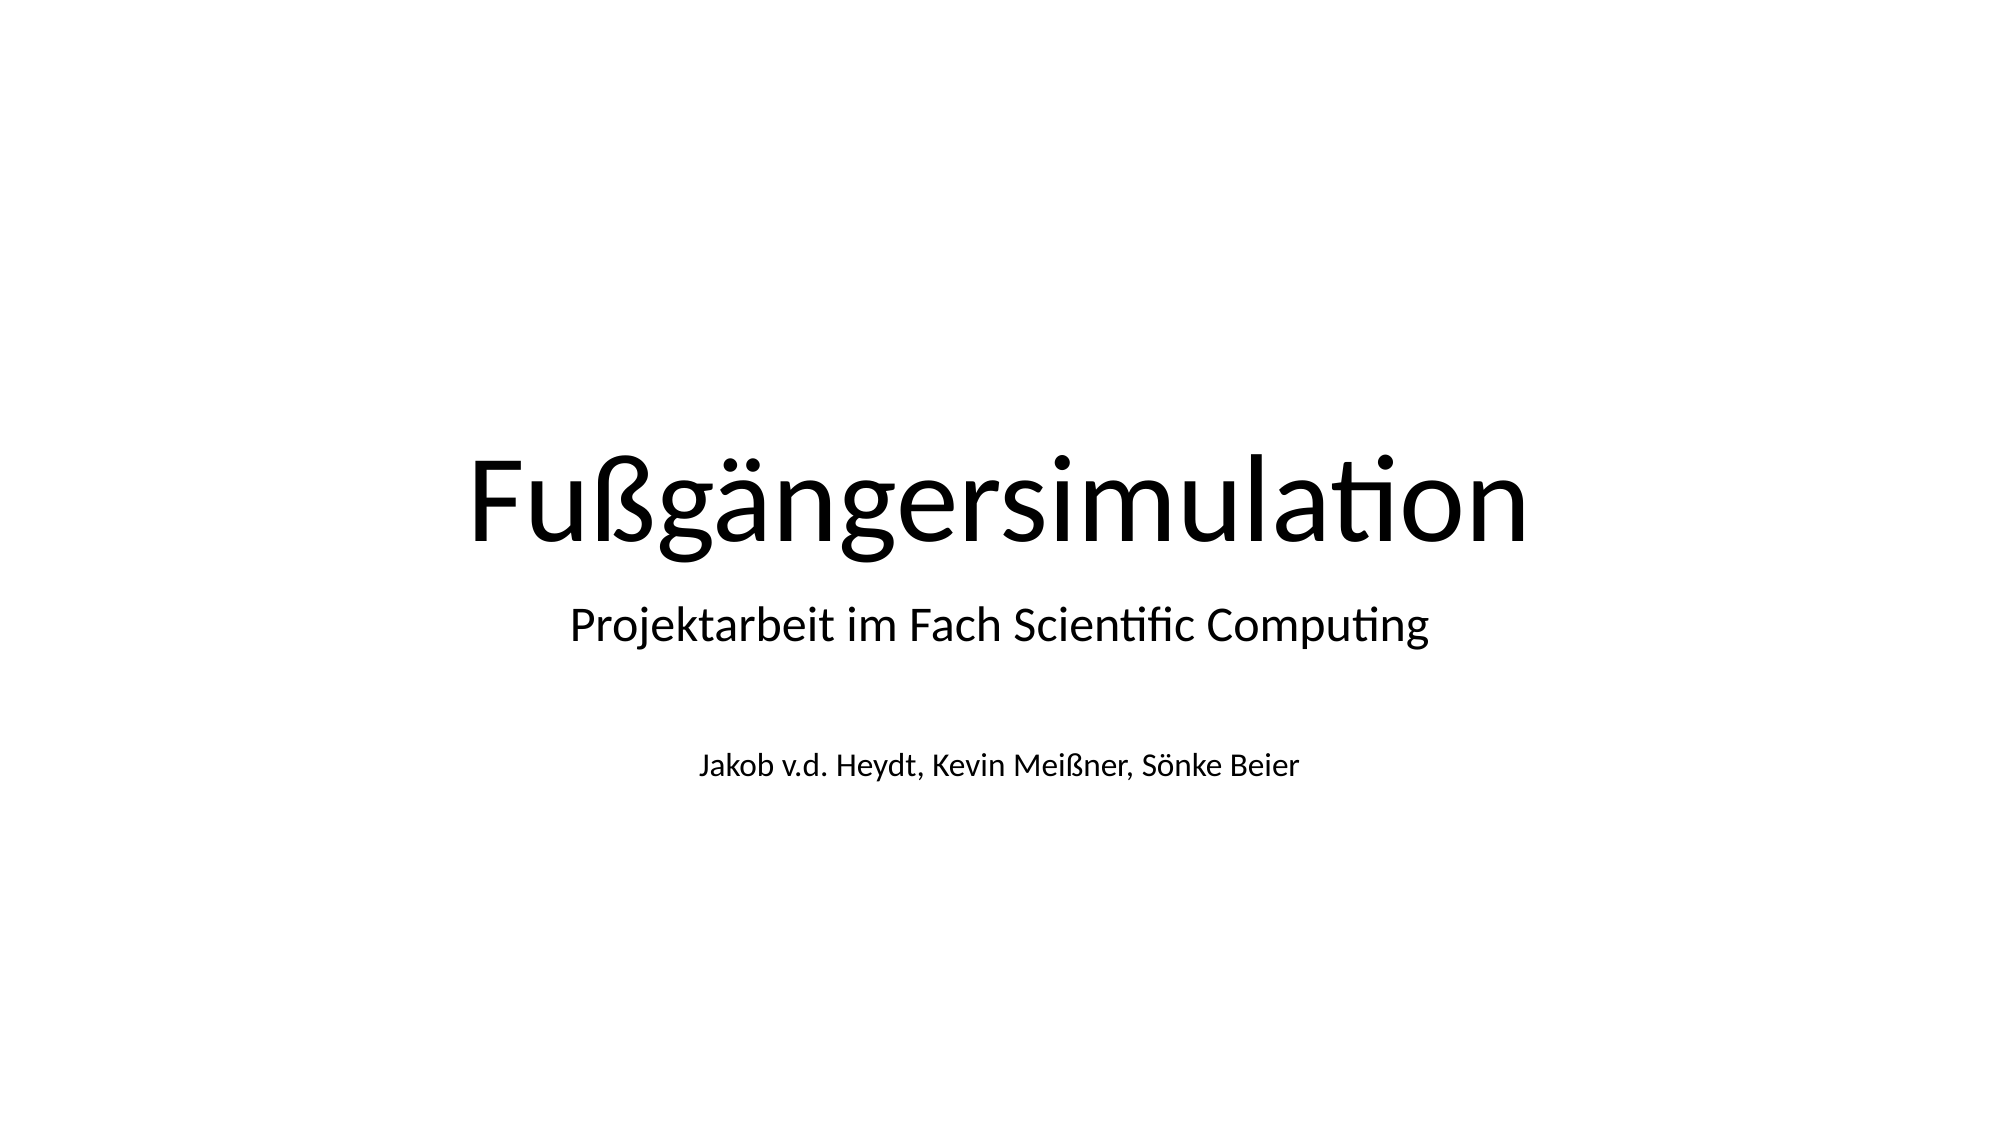

# Fußgängersimulation
Projektarbeit im Fach Scientific Computing

Jakob v.d. Heydt, Kevin Meißner, Sönke Beier